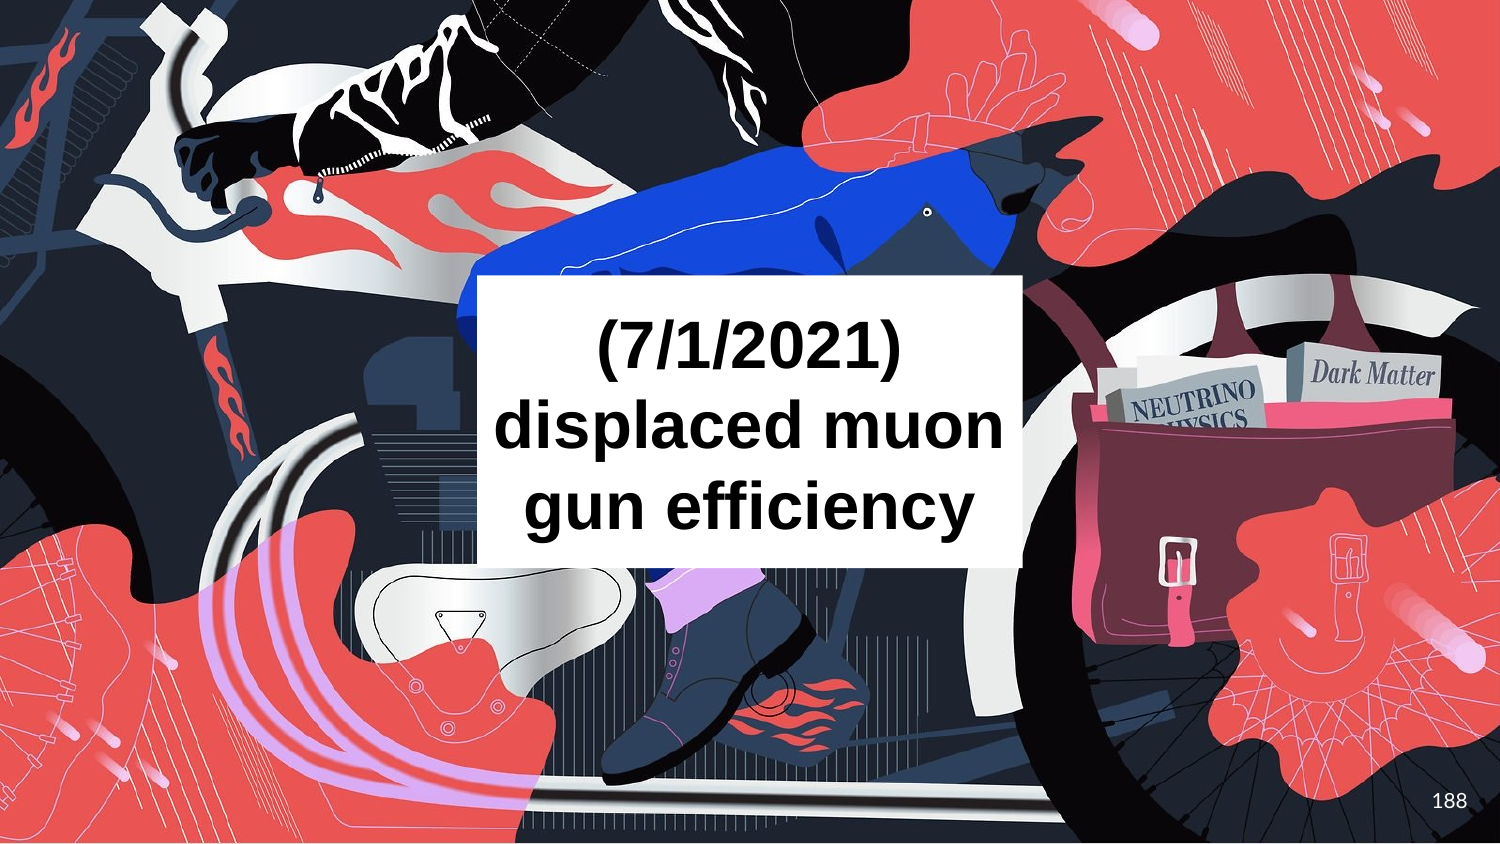

# (7/1/2021) displaced muon gun efficiency
188